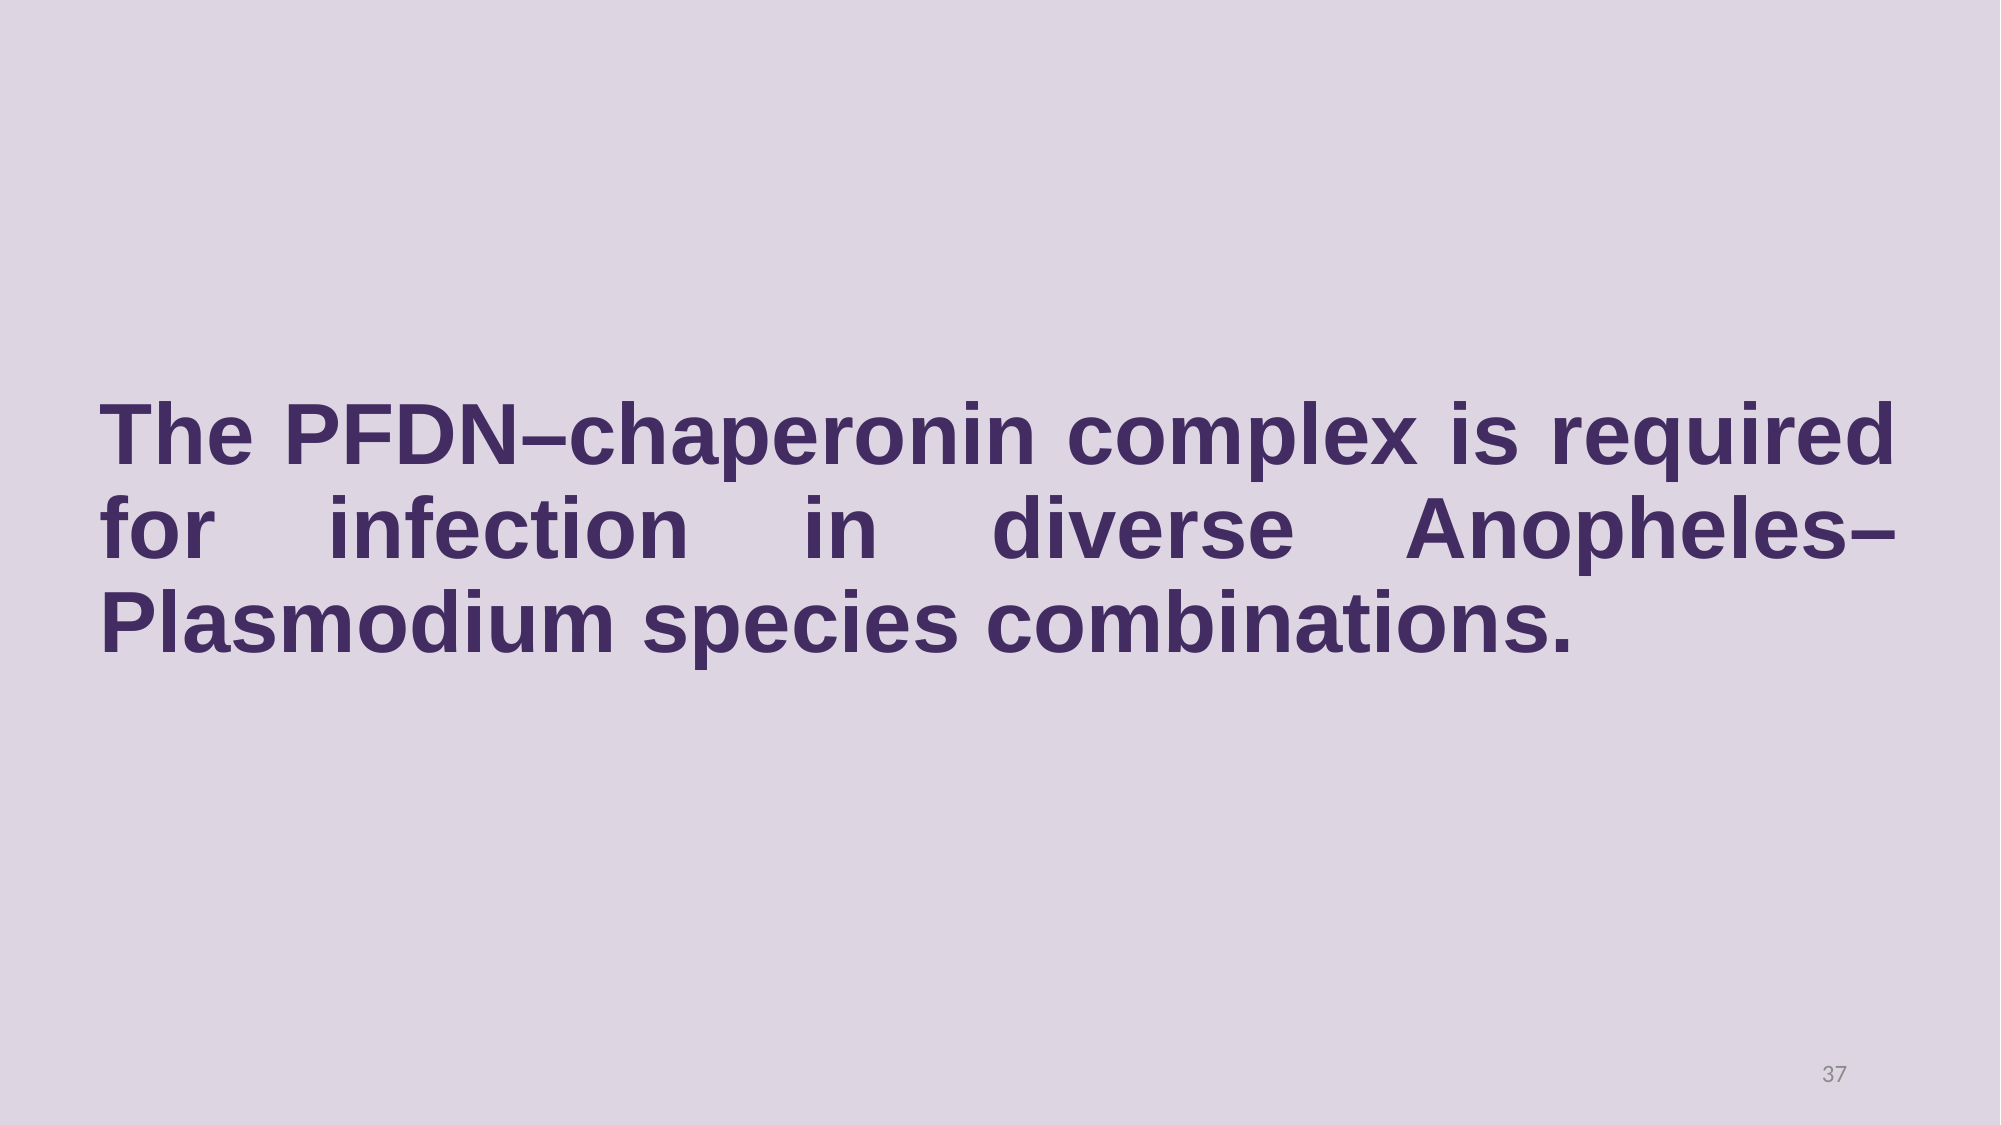

# The PFDN–chaperonin complex is required for infection in diverse Anopheles–Plasmodium species combinations.
37